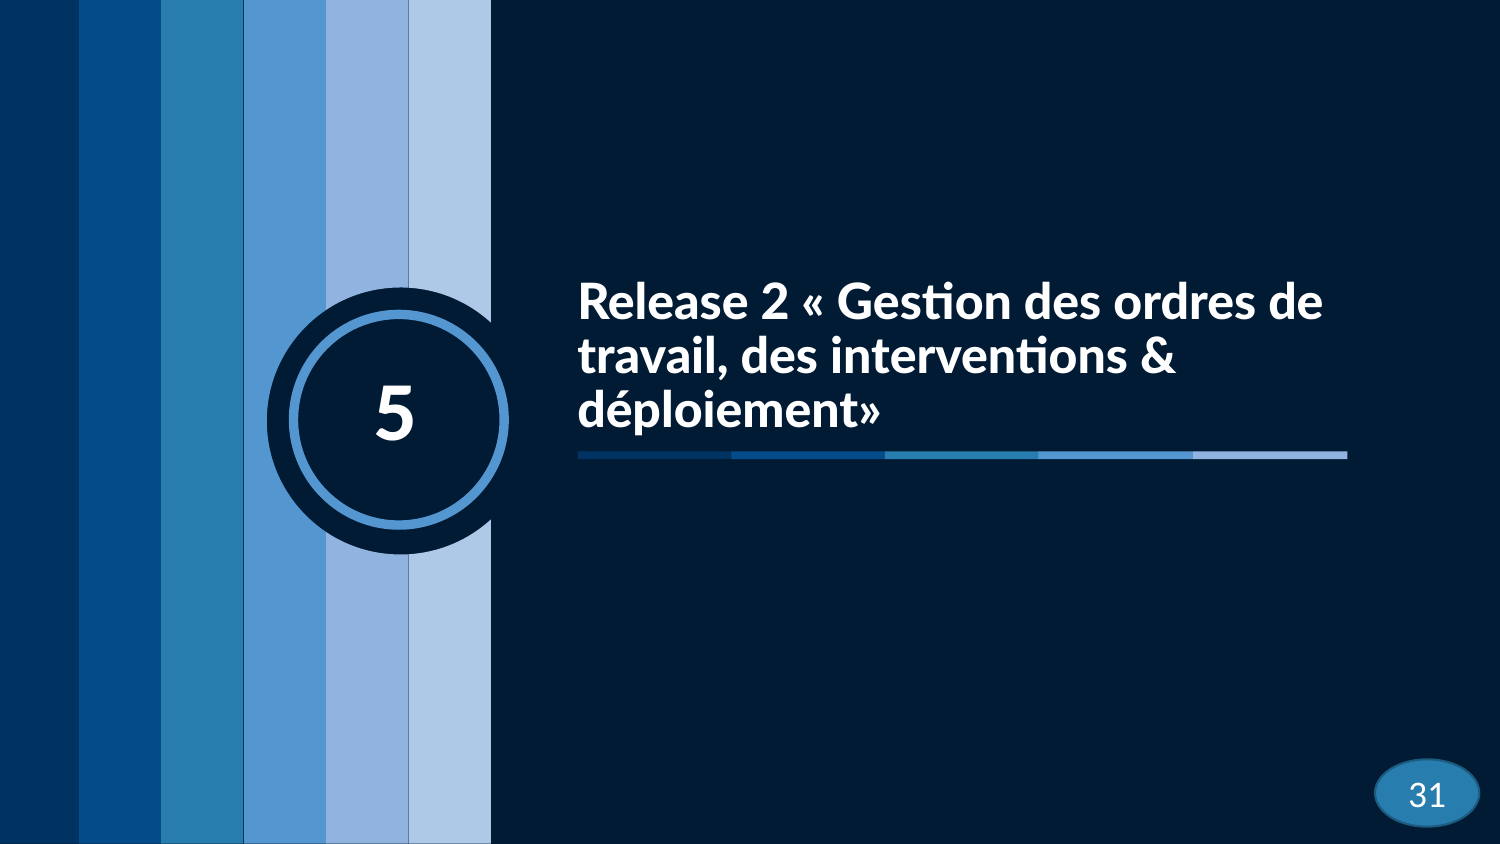

# Release 2 « Gestion des ordres de travail, des interventions & déploiement»
5
31